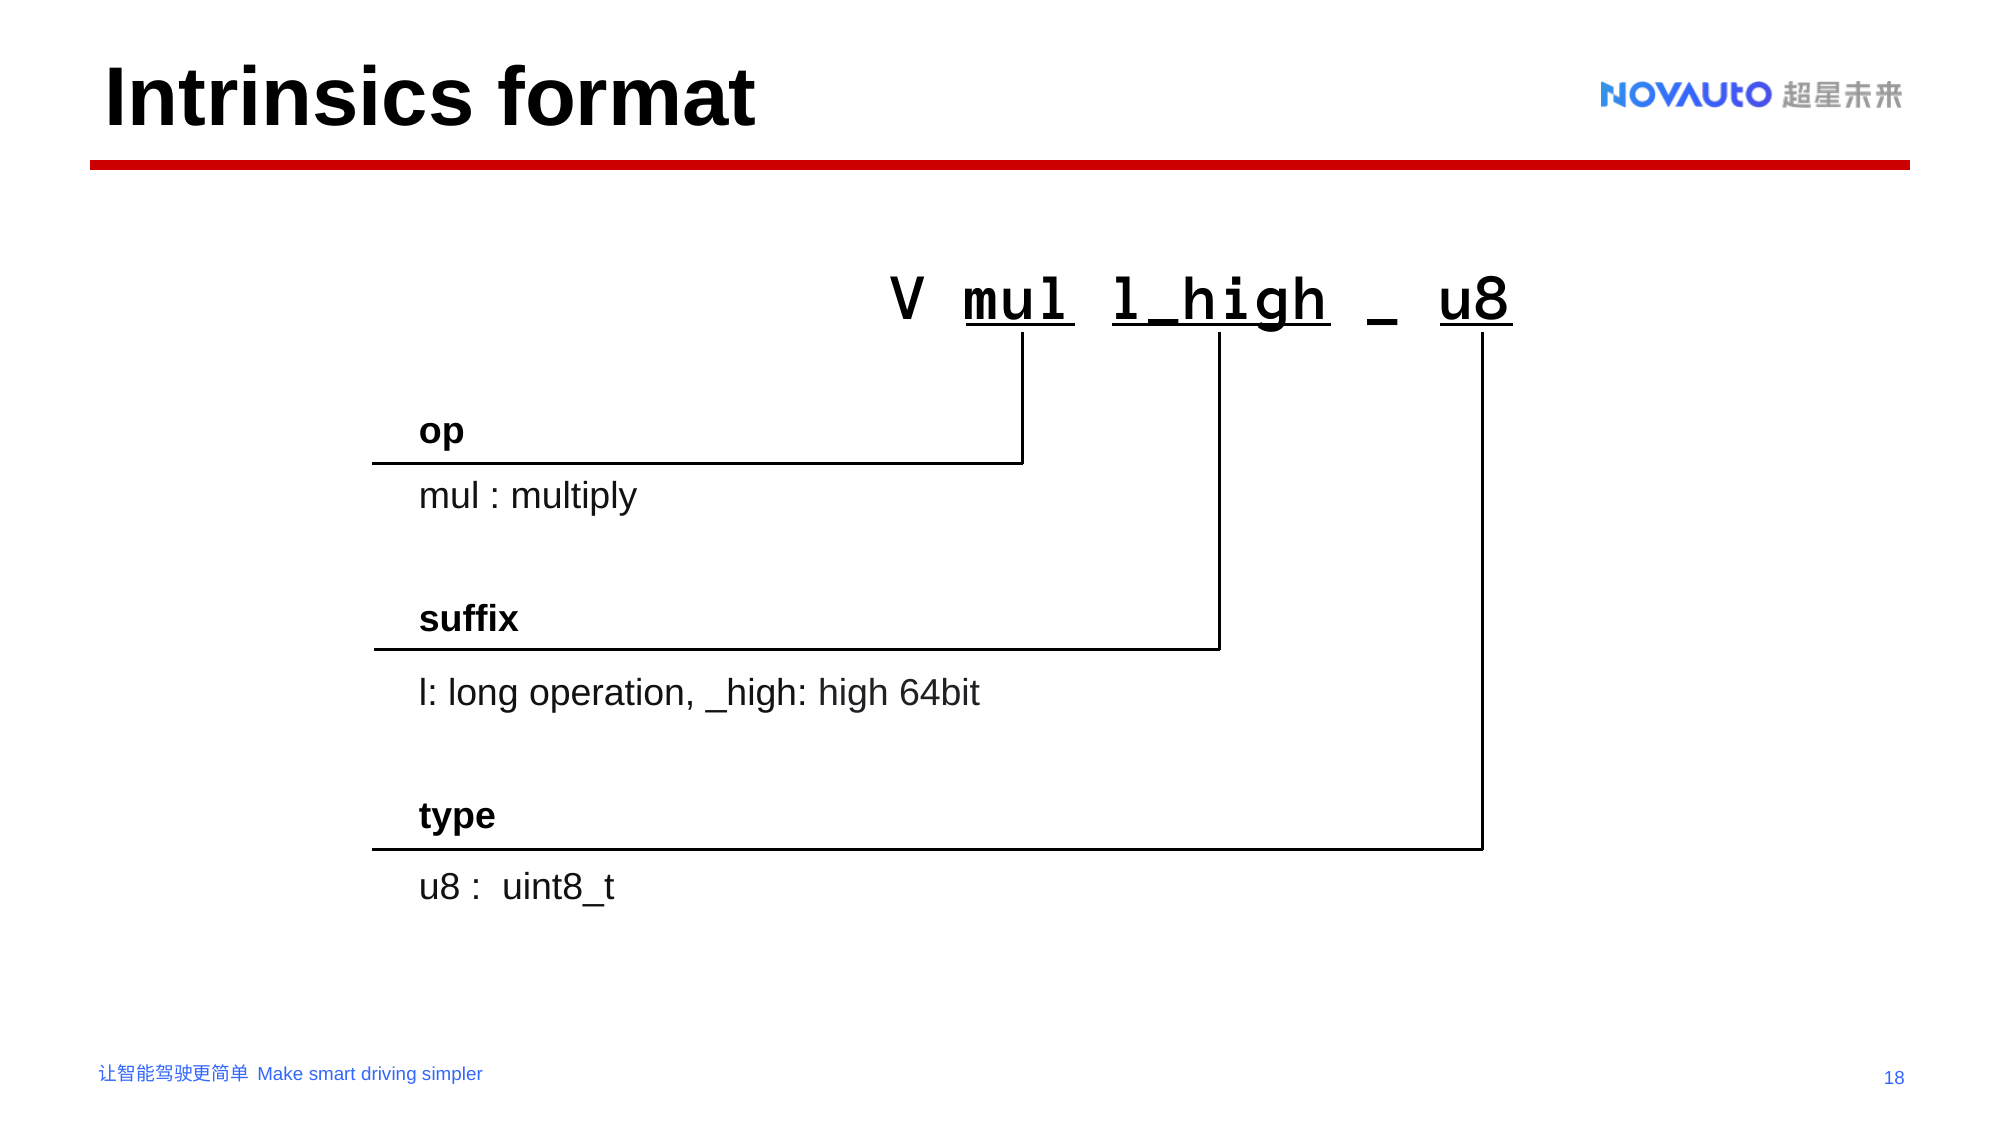

# Intrinsics format
V mul l_high _ u8
op
mul : multiply
suffix
l: long operation, _high: high 64bit
type
u8 :  uint8_t